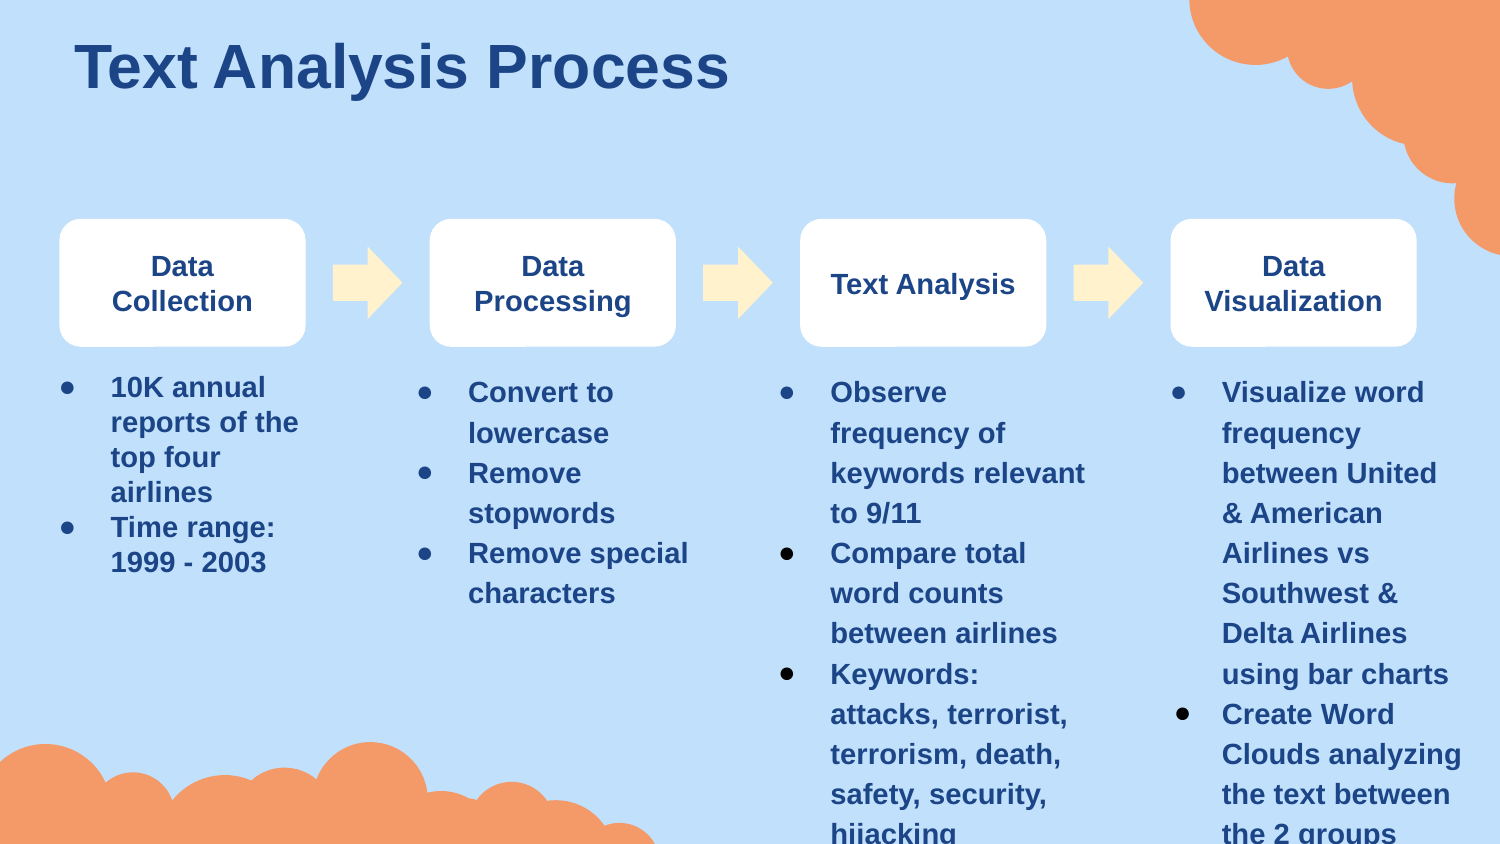

Text Analysis Process
Data Collection
Data Processing
Text Analysis
Data Visualization

10K annual reports of the top four airlines
Time range:
1999 - 2003

Convert to lowercase
Remove stopwords
Remove special characters
Observe frequency of keywords relevant to 9/11
Compare total word counts between airlines
Keywords: attacks, terrorist, terrorism, death, safety, security, hijacking
Visualize word frequency between United & American Airlines vs Southwest & Delta Airlines using bar charts
Create Word Clouds analyzing the text between the 2 groups